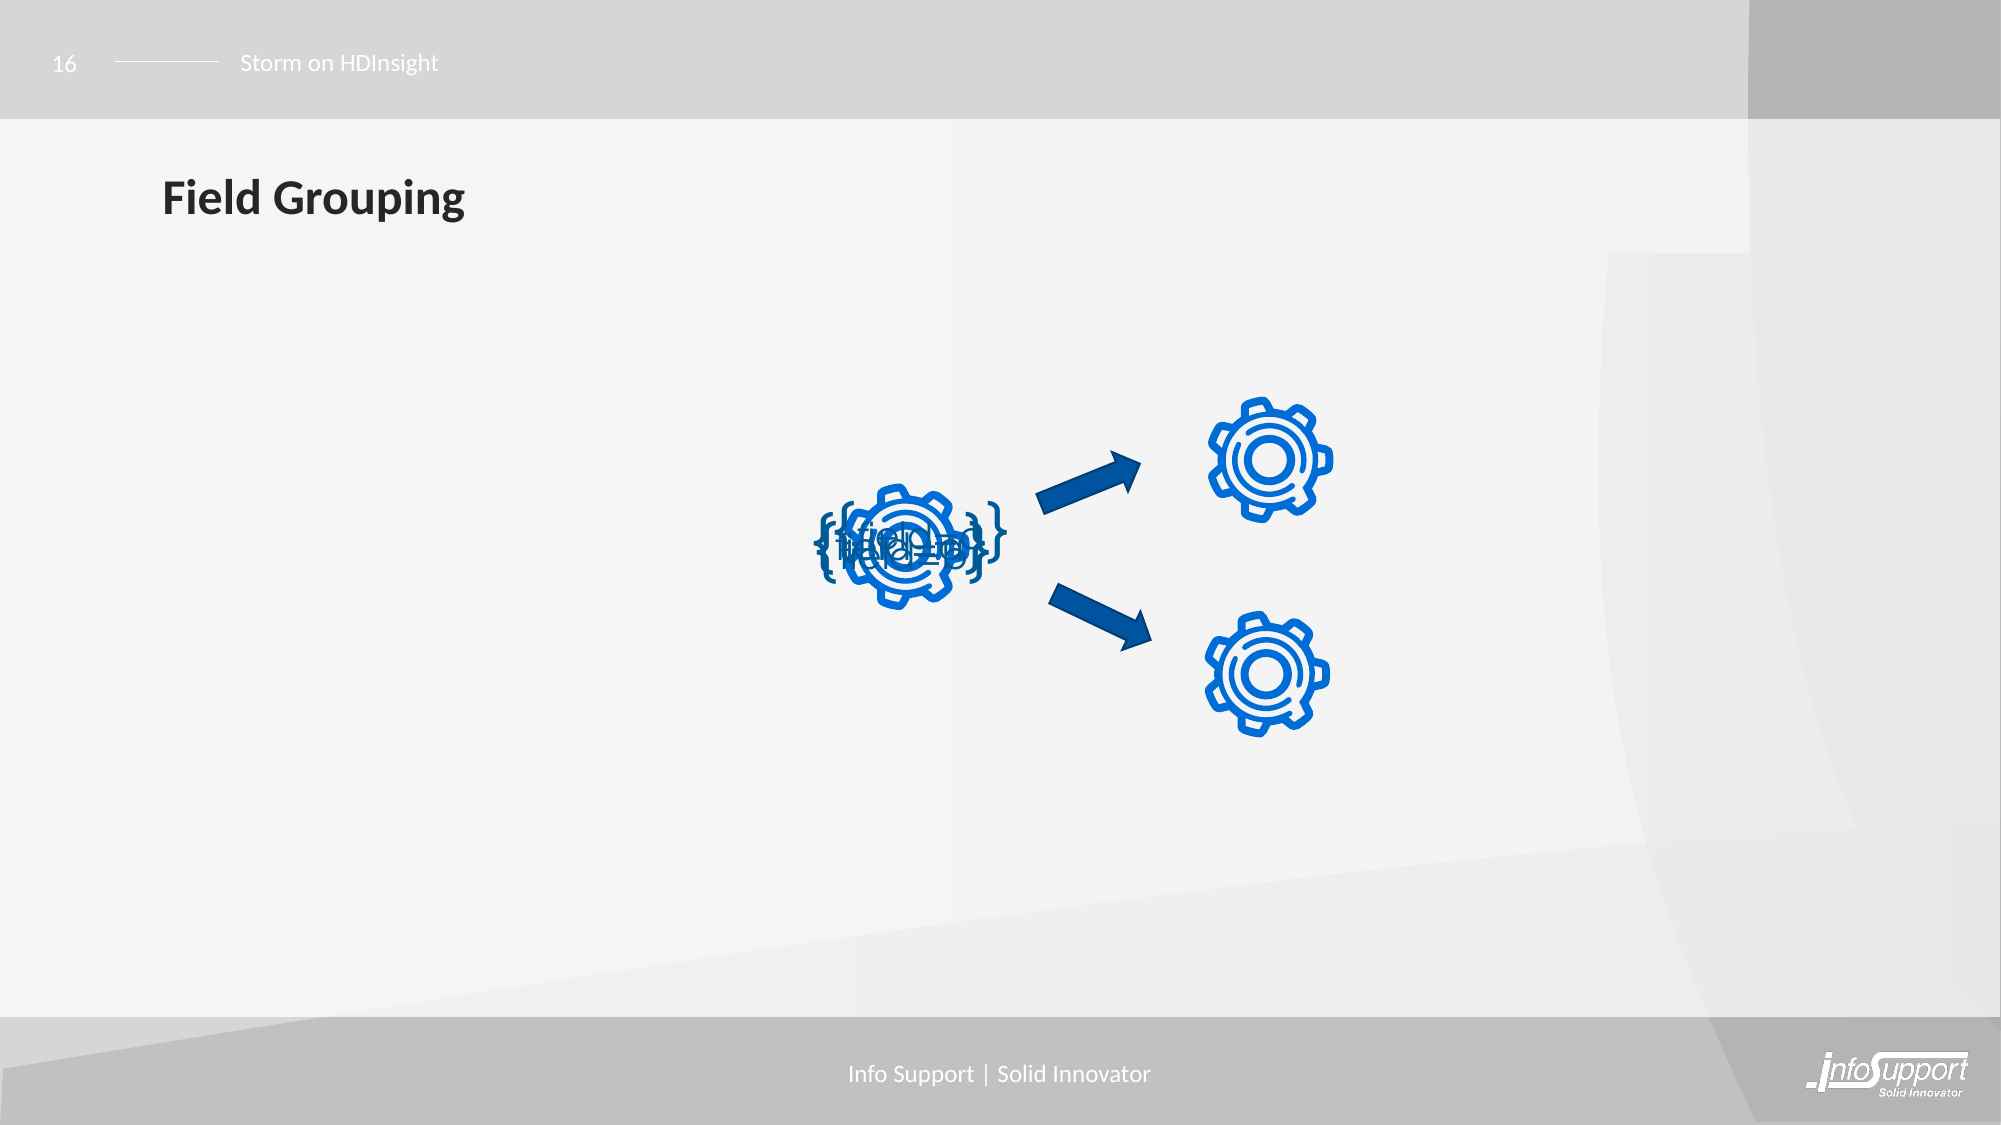

16
Storm on HDInsight
# Field Grouping

{field=a}

{field=a}
{field=b}

Info Support | Solid Innovator